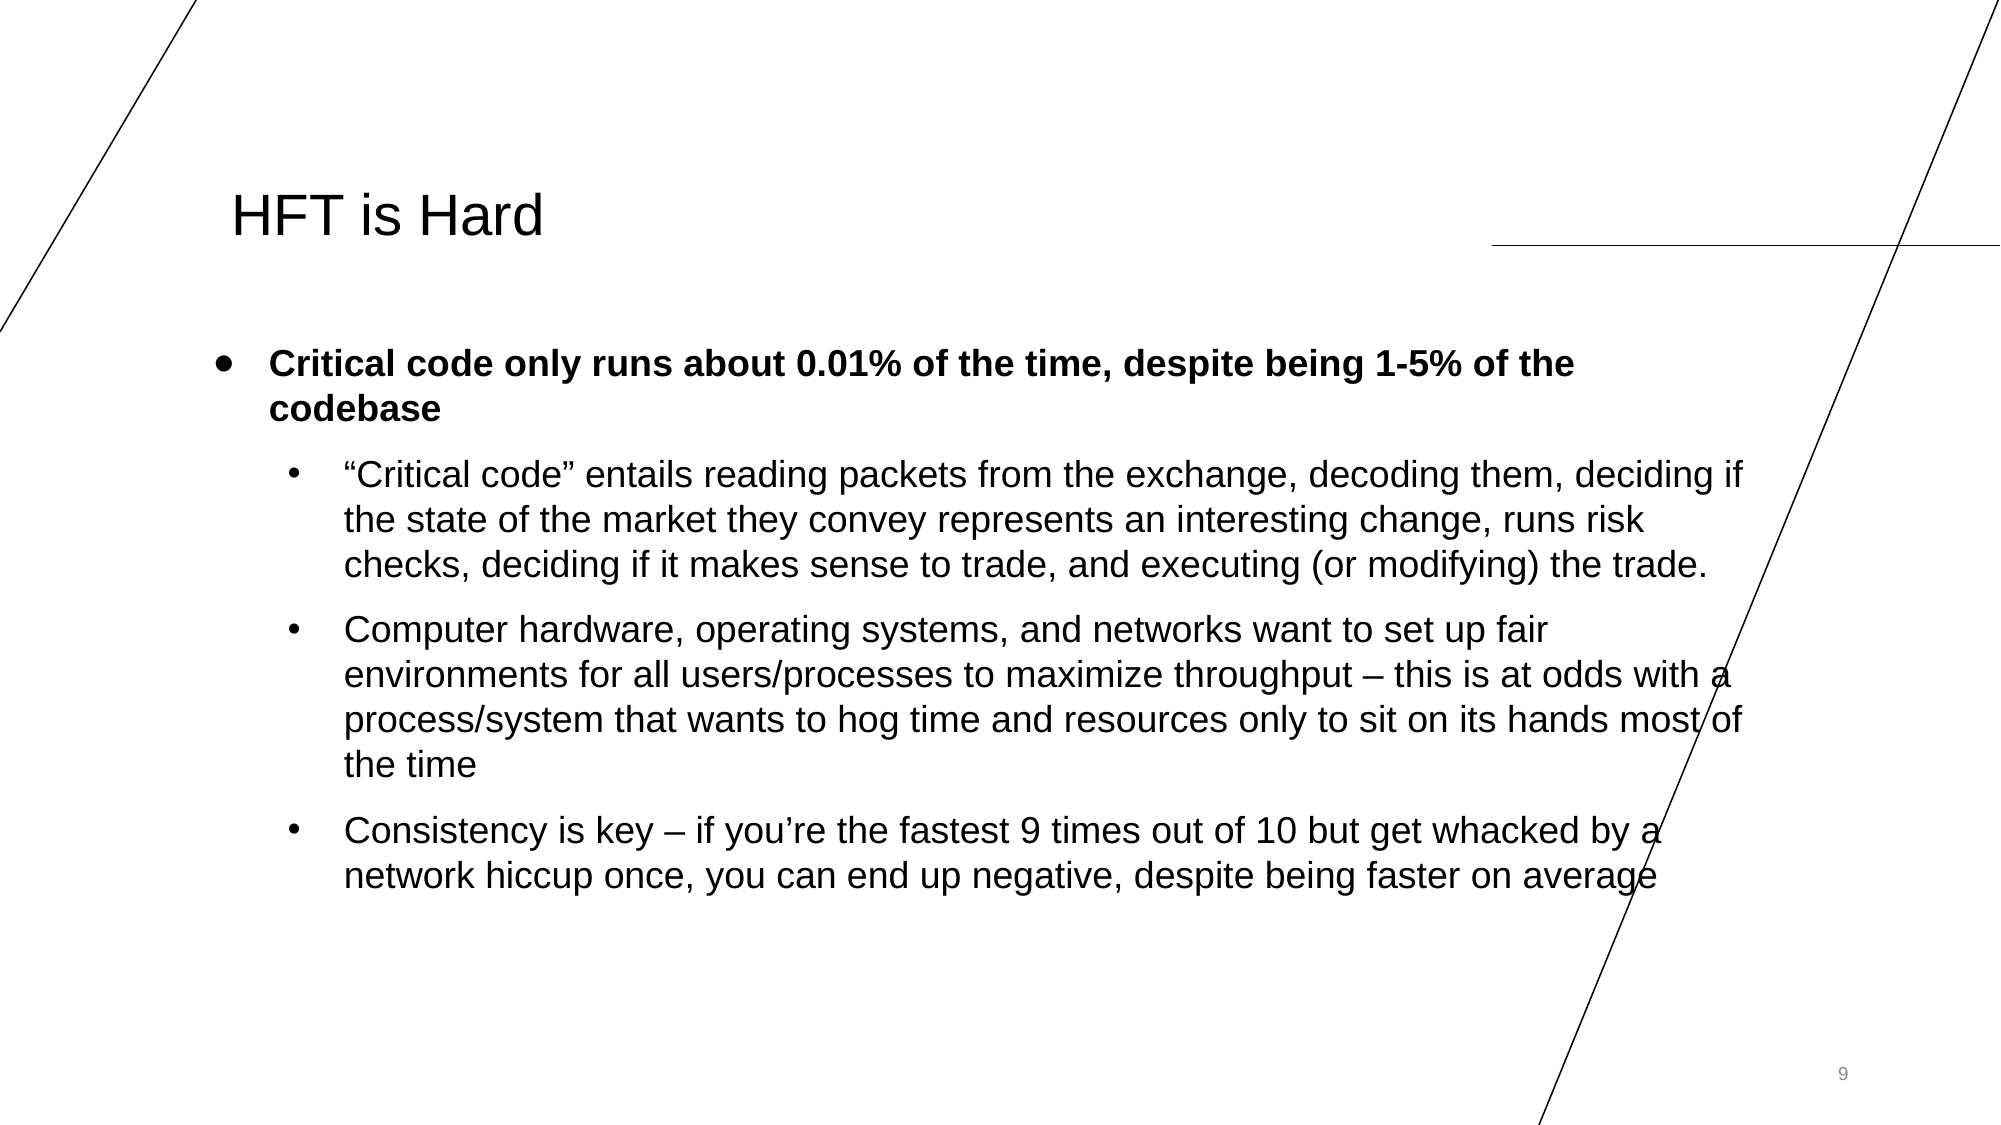

# HFT is Hard
Critical code only runs about 0.01% of the time, despite being 1-5% of the codebase
“Critical code” entails reading packets from the exchange, decoding them, deciding if the state of the market they convey represents an interesting change, runs risk checks, deciding if it makes sense to trade, and executing (or modifying) the trade.
Computer hardware, operating systems, and networks want to set up fair environments for all users/processes to maximize throughput – this is at odds with a process/system that wants to hog time and resources only to sit on its hands most of the time
Consistency is key – if you’re the fastest 9 times out of 10 but get whacked by a network hiccup once, you can end up negative, despite being faster on average
9